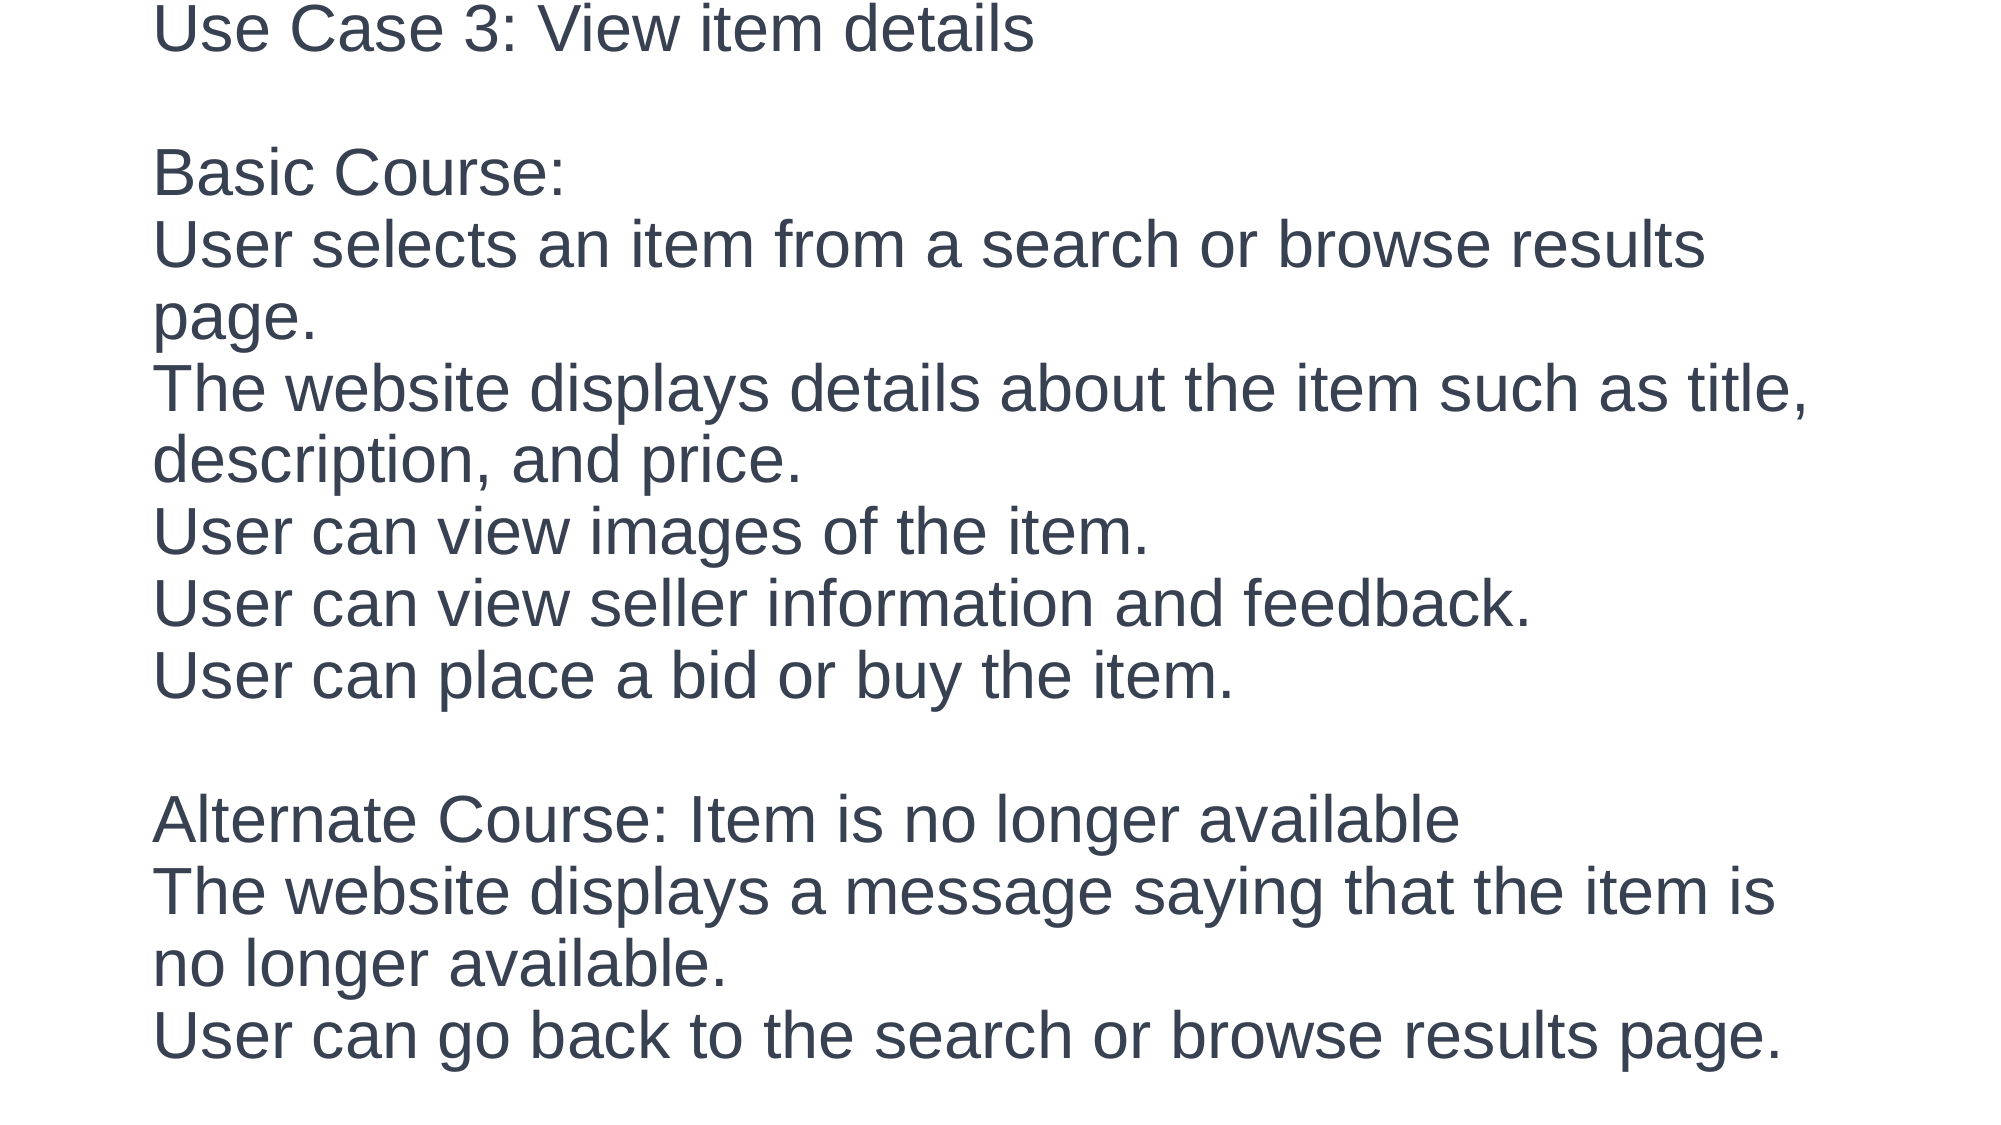

# Use Case 3: View item details Basic Course: User selects an item from a search or browse results page. The website displays details about the item such as title, description, and price. User can view images of the item. User can view seller information and feedback. User can place a bid or buy the item. Alternate Course: Item is no longer available The website displays a message saying that the item is no longer available. User can go back to the search or browse results page.